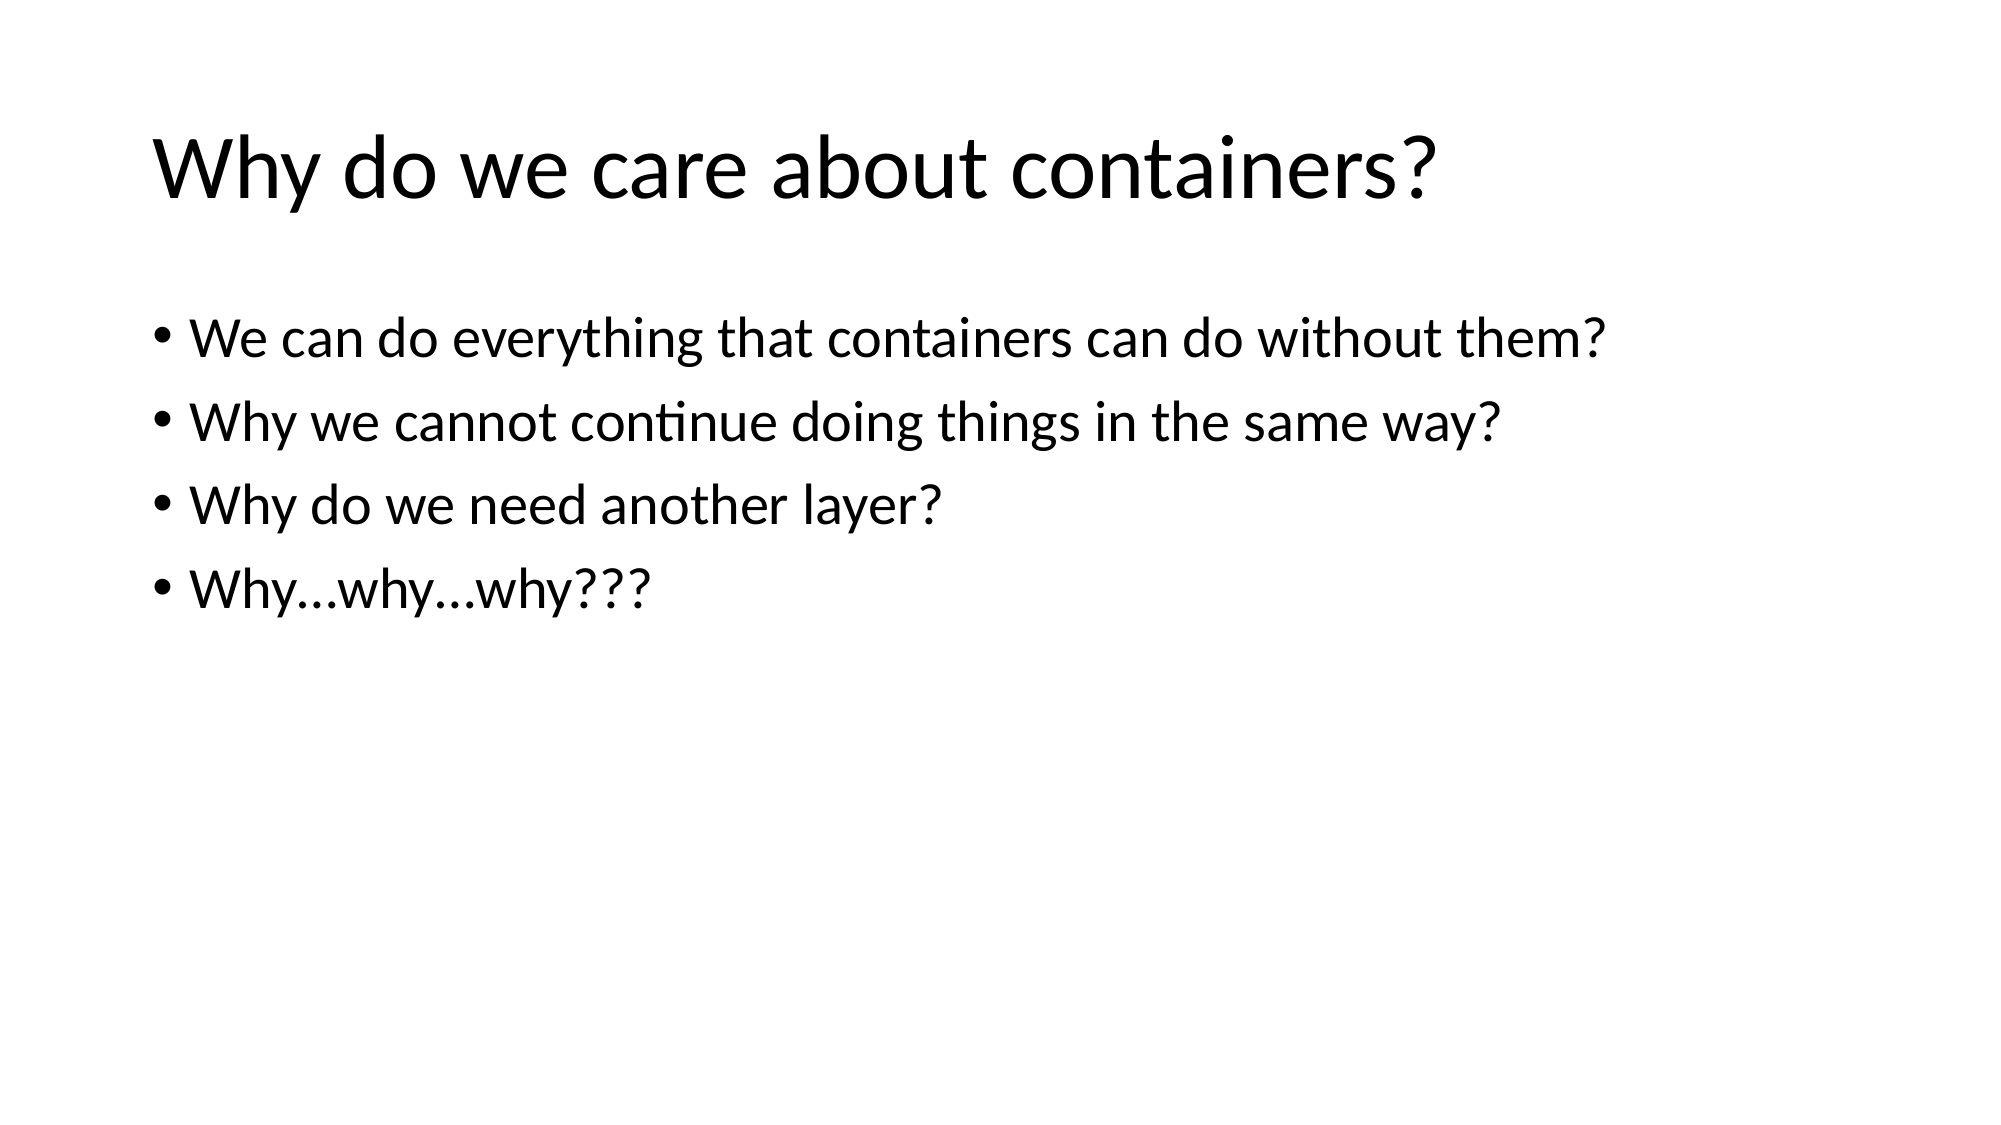

# Why do we care about containers?
We can do everything that containers can do without them?
Why we cannot continue doing things in the same way?
Why do we need another layer?
Why…why…why???